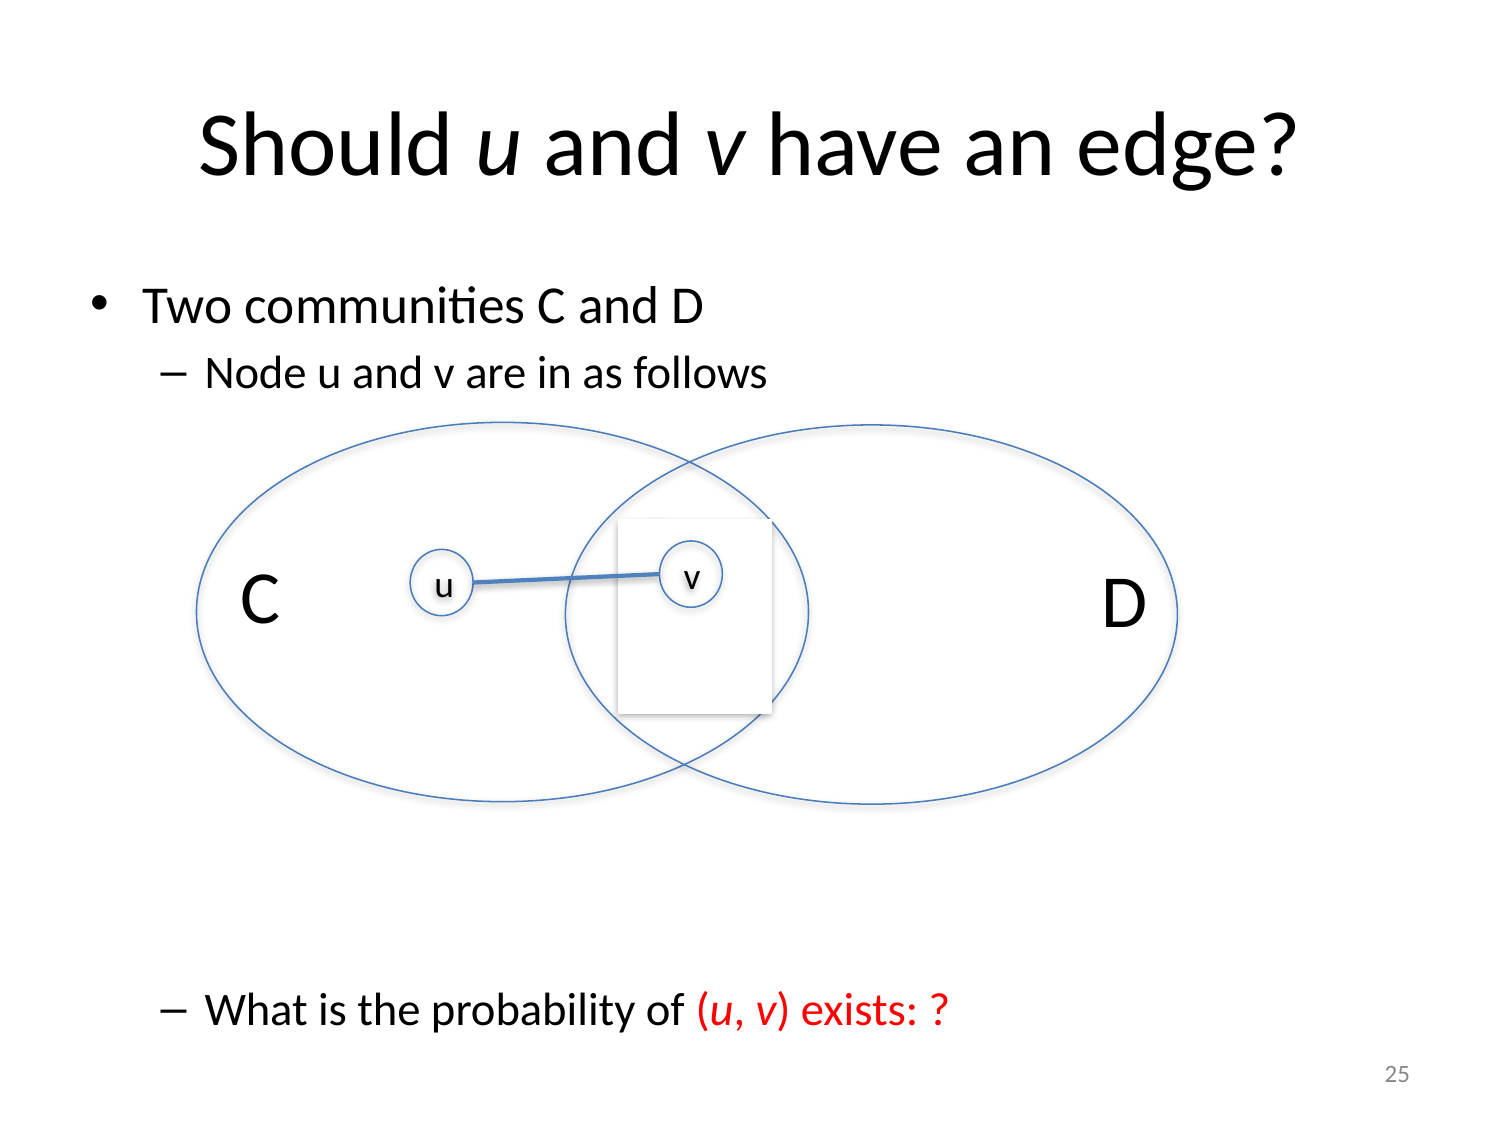

# Should u and v have an edge?
Two communities C and D
Node u and v are in as follows

What is the probability of (u, v) exists: ?

u
v
C
D
u
?
v
25